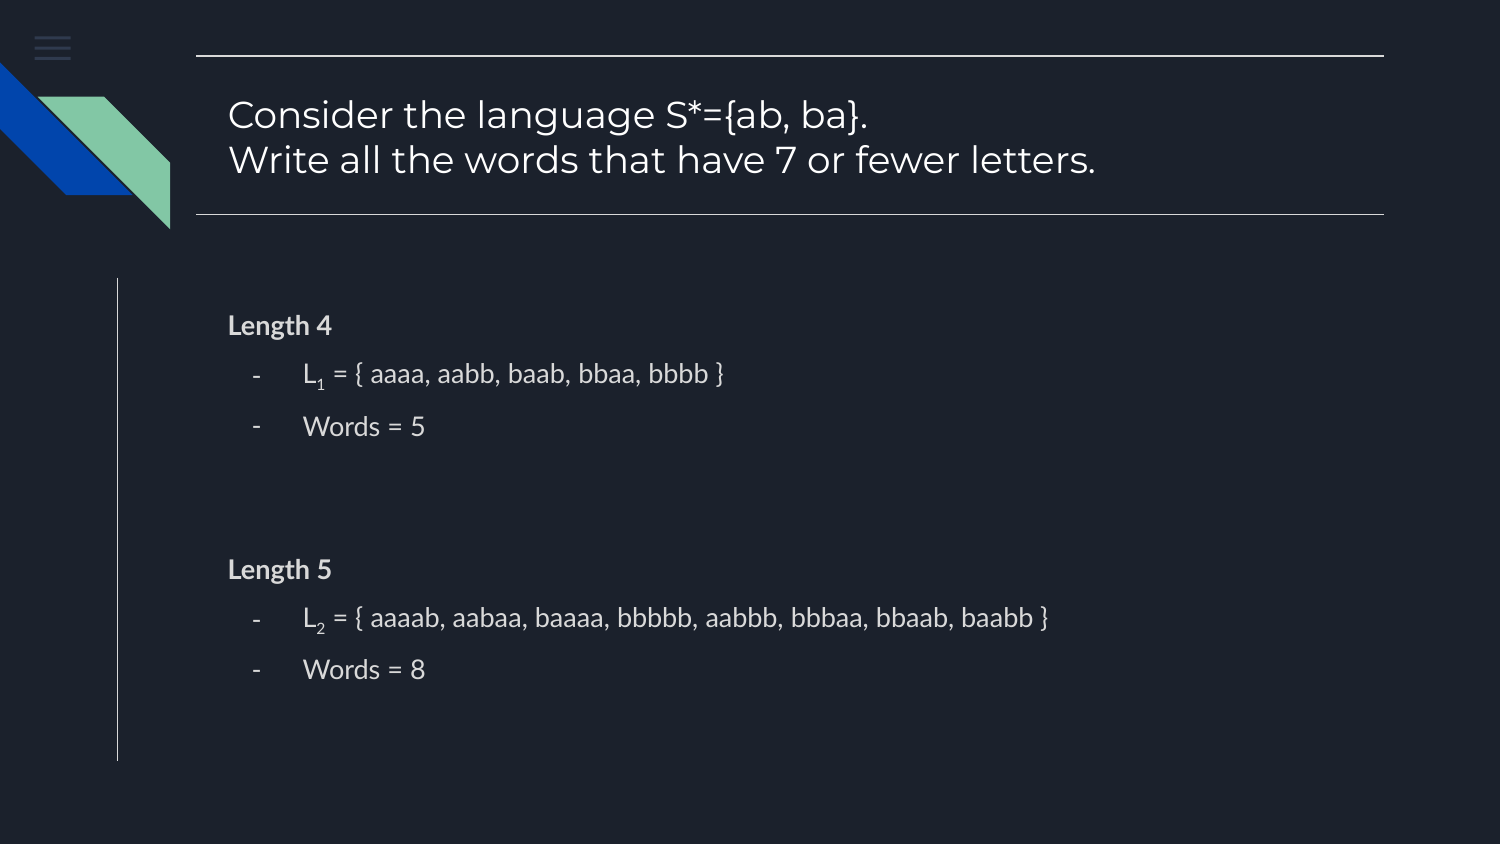

# Consider the language S*={ab, ba}.
Write all the words that have 7 or fewer letters.
Length 4
L1 = { aaaa, aabb, baab, bbaa, bbbb }
Words = 5

Length 5
L2 = { aaaab, aabaa, baaaa, bbbbb, aabbb, bbbaa, bbaab, baabb }
Words = 8